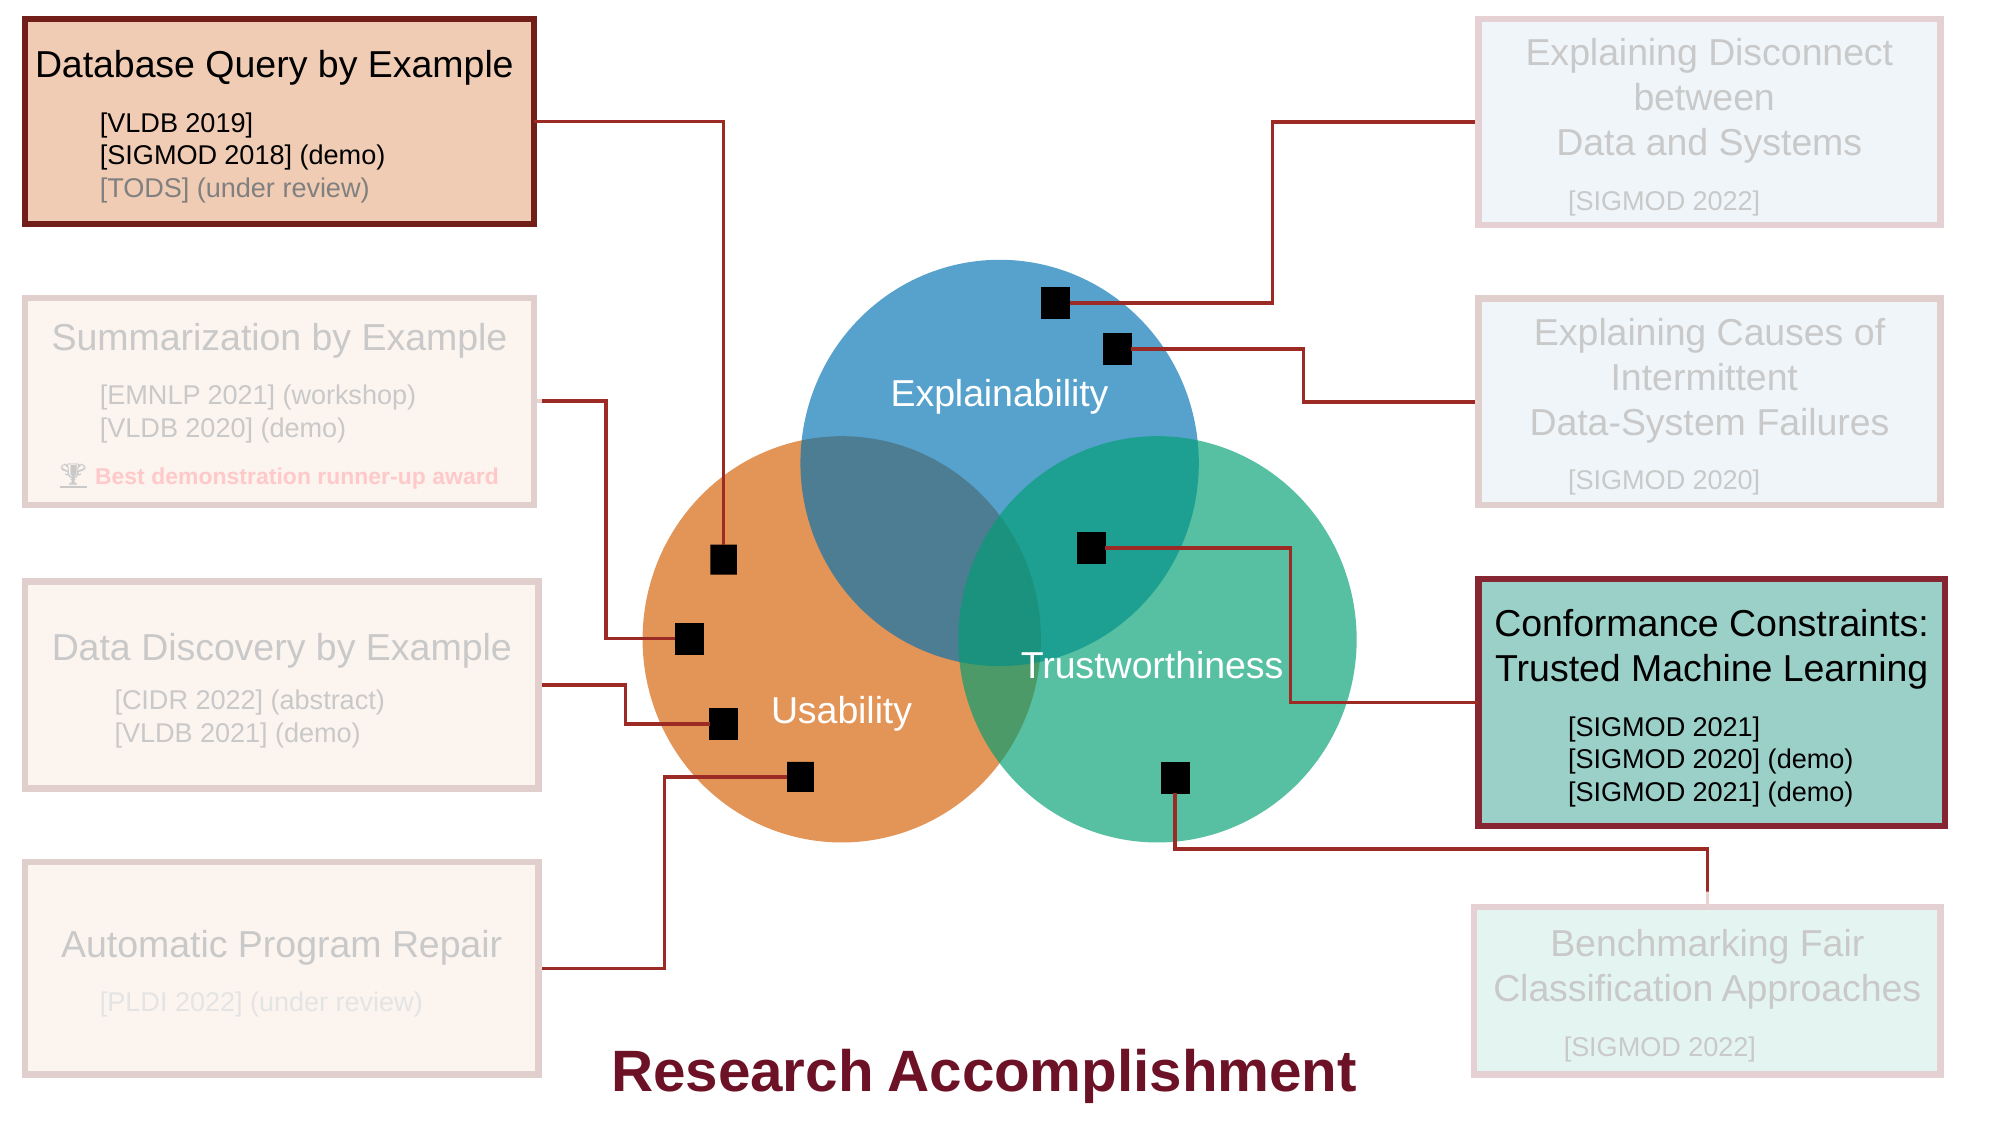

Explaining Disconnect between
Data and Systems

[SIGMOD 2022]

Explaining Causes of Intermittent
Data-System Failures

[SIGMOD 2020]

Database Query by Example

[VLDB 2019]
[SIGMOD 2018] (demo)
[TODS] (under review)
Summarization by Example

[EMNLP 2021] (workshop)
[VLDB 2020] (demo)

🏆 Best demonstration runner-up award

Data Discovery by Example

[CIDR 2022] (abstract)
[VLDB 2021] (demo)

Automatic Program Repair

[PLDI 2022] (under review)

Explainability
Usability

Trustworthiness

Conformance Constraints:
Trusted Machine Learning

[SIGMOD 2021]
[SIGMOD 2020] (demo)
[SIGMOD 2021] (demo)

Benchmarking Fair Classification Approaches

[SIGMOD 2022]

Research Accomplishment